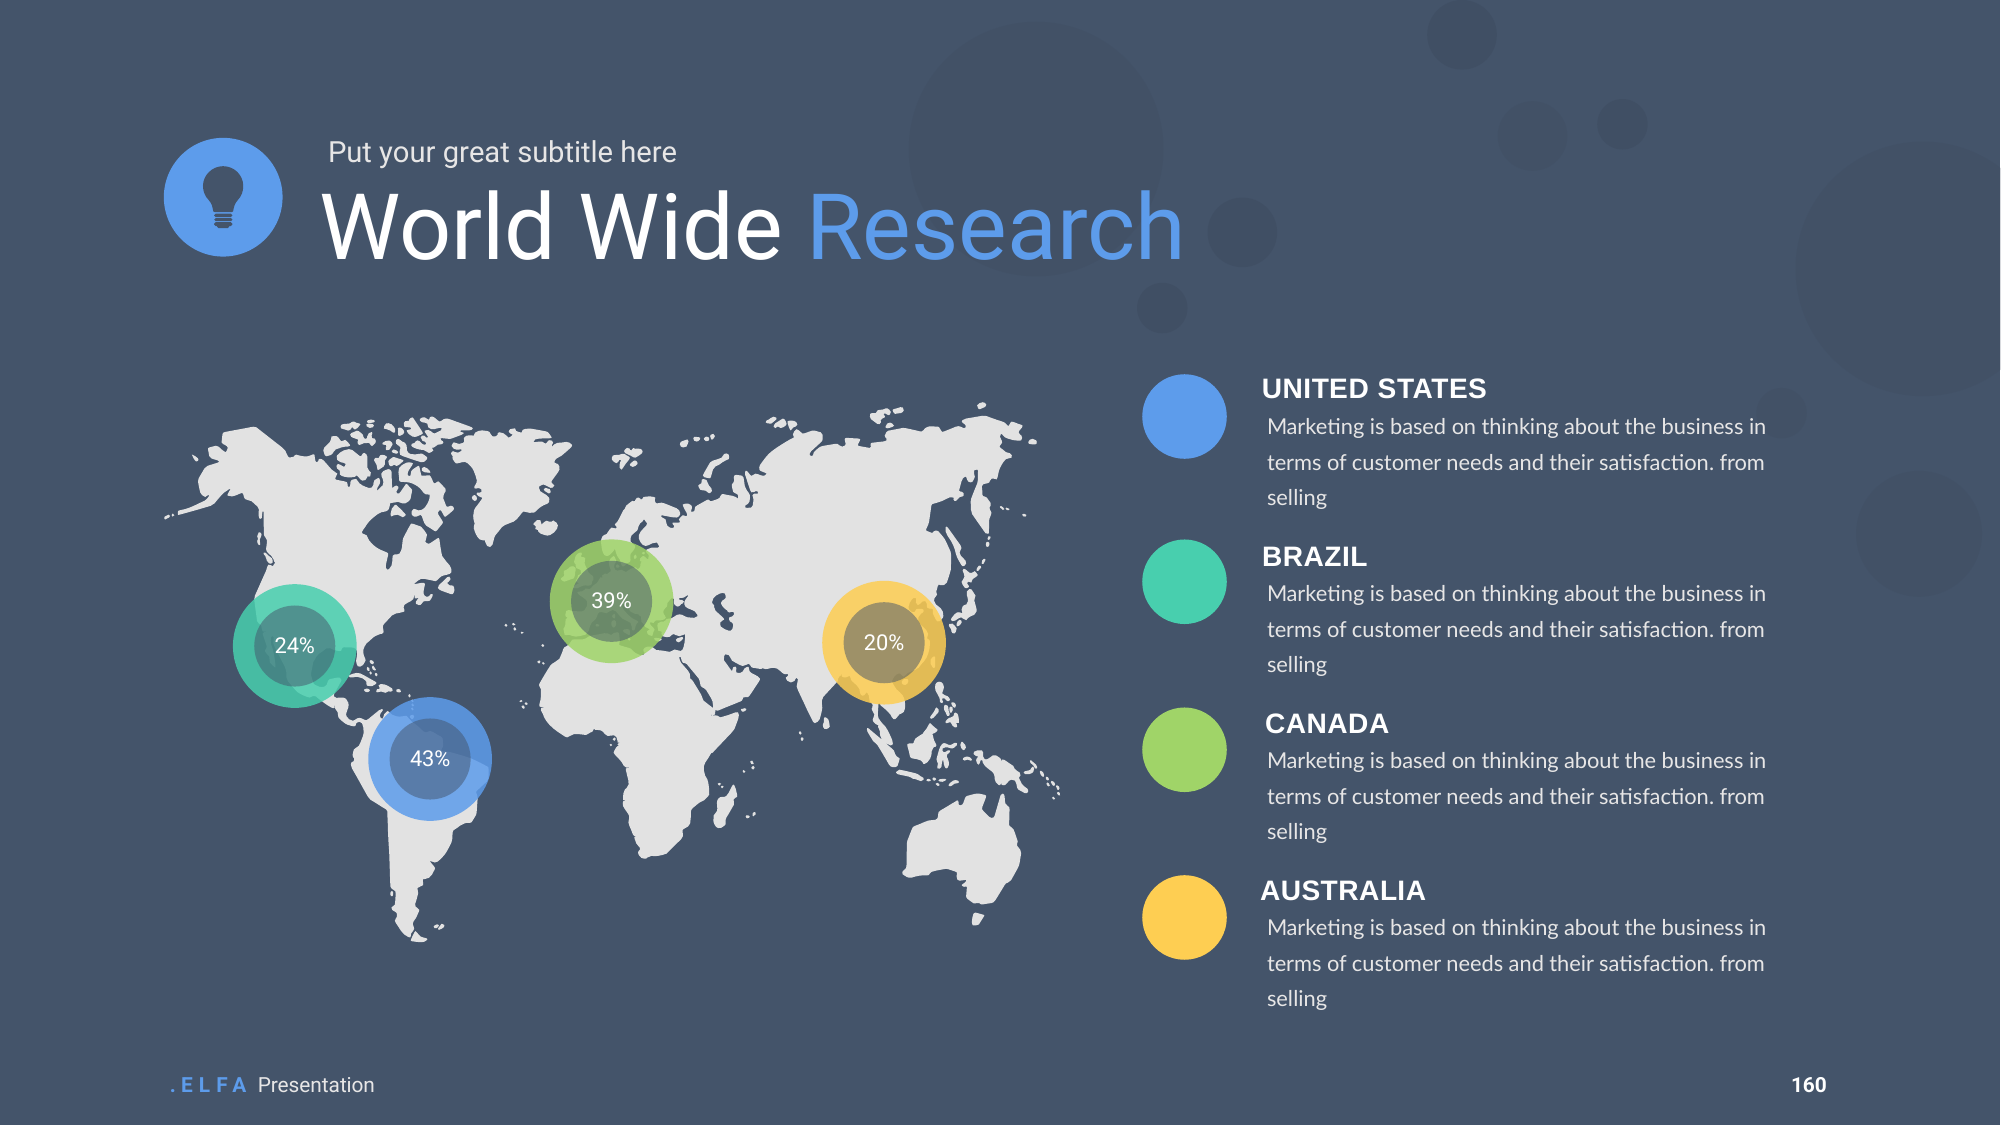

Put your great subtitle here

World Wide Research

United States
Marketing is based on thinking about the business in terms of customer needs and their satisfaction. from selling

Brazil
Marketing is based on thinking about the business in terms of customer needs and their satisfaction. from selling

39%

20%

24%
canada
Marketing is based on thinking about the business in terms of customer needs and their satisfaction. from selling

43%

australia
Marketing is based on thinking about the business in terms of customer needs and their satisfaction. from selling